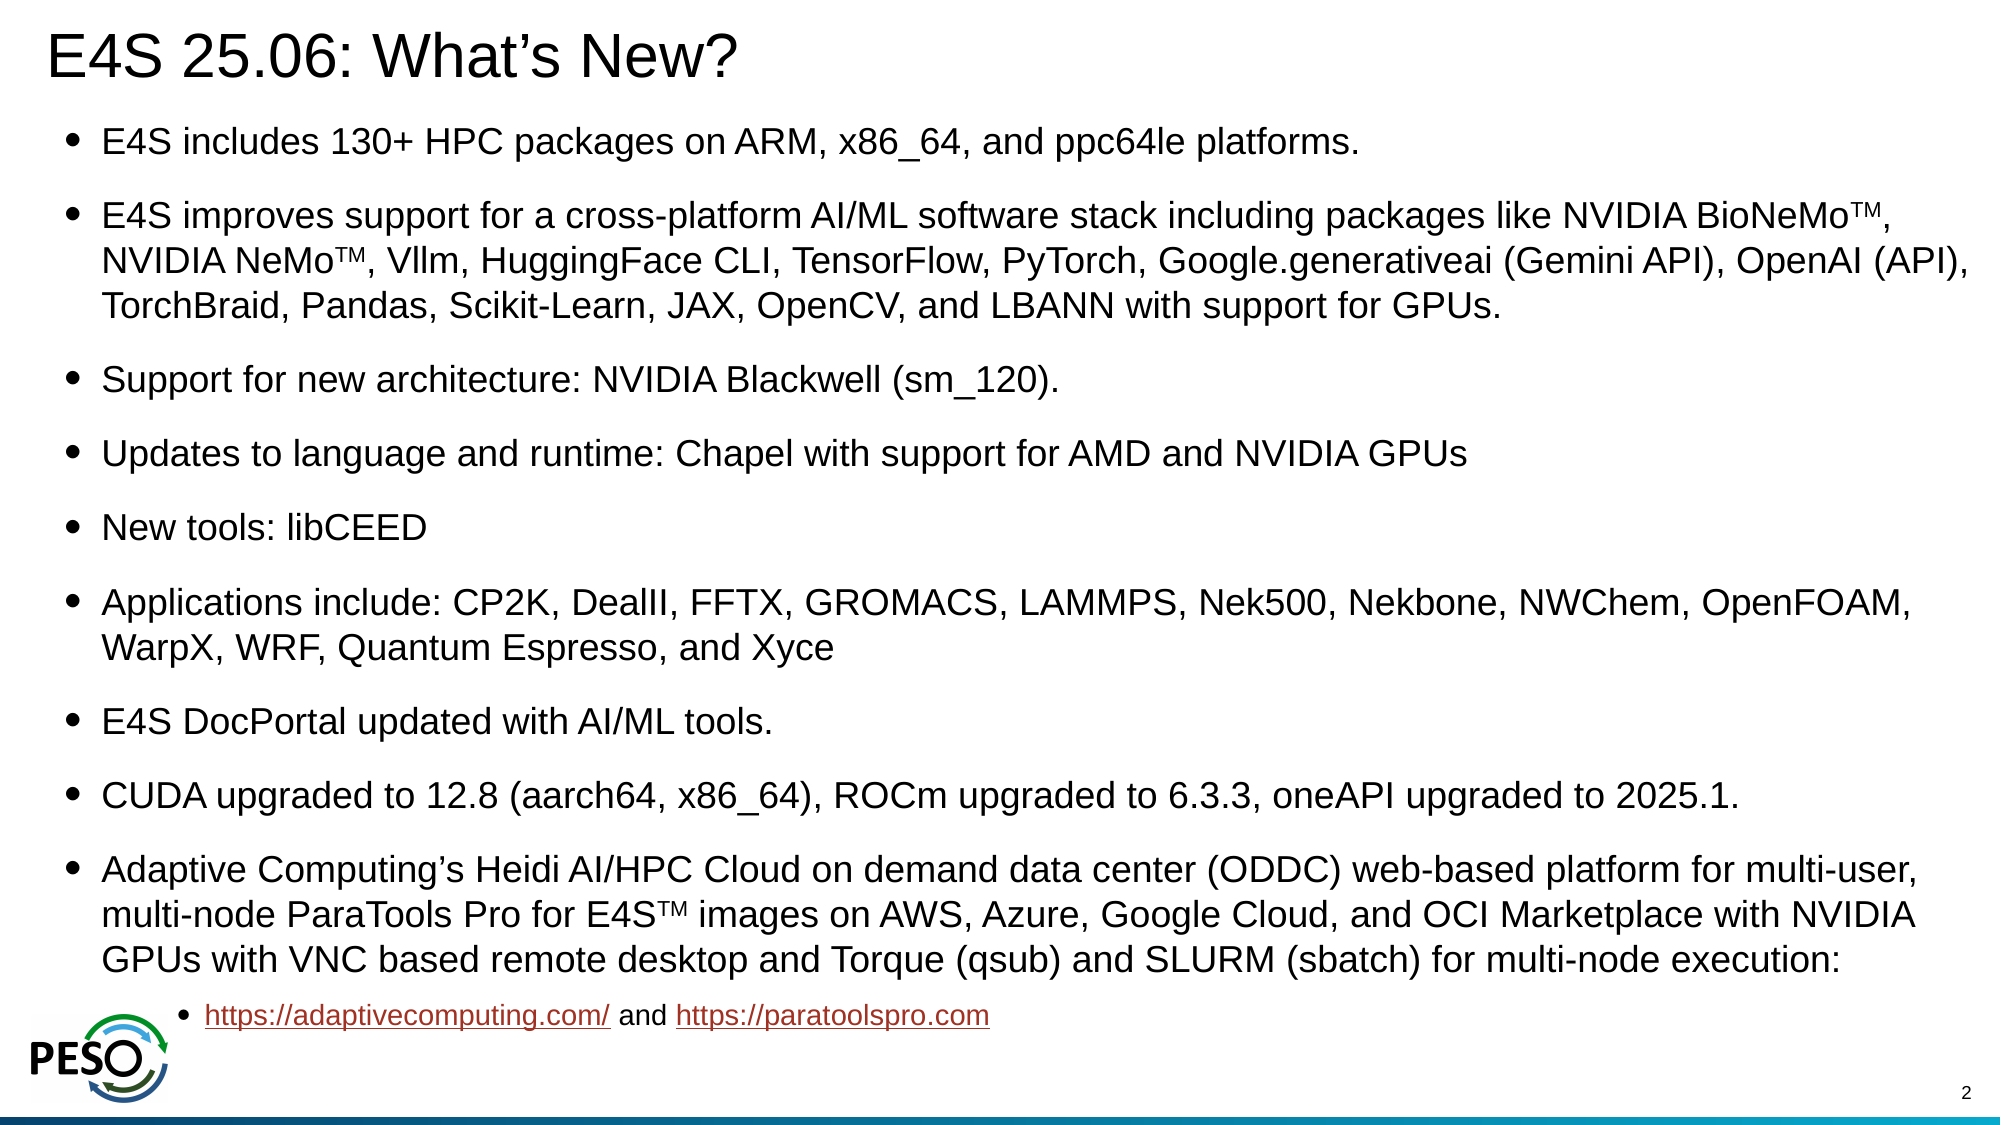

# E4S 25.06: What’s New?
E4S includes 130+ HPC packages on ARM, x86_64, and ppc64le platforms.
E4S improves support for a cross-platform AI/ML software stack including packages like NVIDIA BioNeMoTM, NVIDIA NeMoTM, Vllm, HuggingFace CLI, TensorFlow, PyTorch, Google.generativeai (Gemini API), OpenAI (API), TorchBraid, Pandas, Scikit-Learn, JAX, OpenCV, and LBANN with support for GPUs.
Support for new architecture: NVIDIA Blackwell (sm_120).
Updates to language and runtime: Chapel with support for AMD and NVIDIA GPUs
New tools: libCEED
Applications include: CP2K, DealII, FFTX, GROMACS, LAMMPS, Nek500, Nekbone, NWChem, OpenFOAM, WarpX, WRF, Quantum Espresso, and Xyce
E4S DocPortal updated with AI/ML tools.
CUDA upgraded to 12.8 (aarch64, x86_64), ROCm upgraded to 6.3.3, oneAPI upgraded to 2025.1.
Adaptive Computing’s Heidi AI/HPC Cloud on demand data center (ODDC) web-based platform for multi-user, multi-node ParaTools Pro for E4STM images on AWS, Azure, Google Cloud, and OCI Marketplace with NVIDIA GPUs with VNC based remote desktop and Torque (qsub) and SLURM (sbatch) for multi-node execution:
https://adaptivecomputing.com/ and https://paratoolspro.com